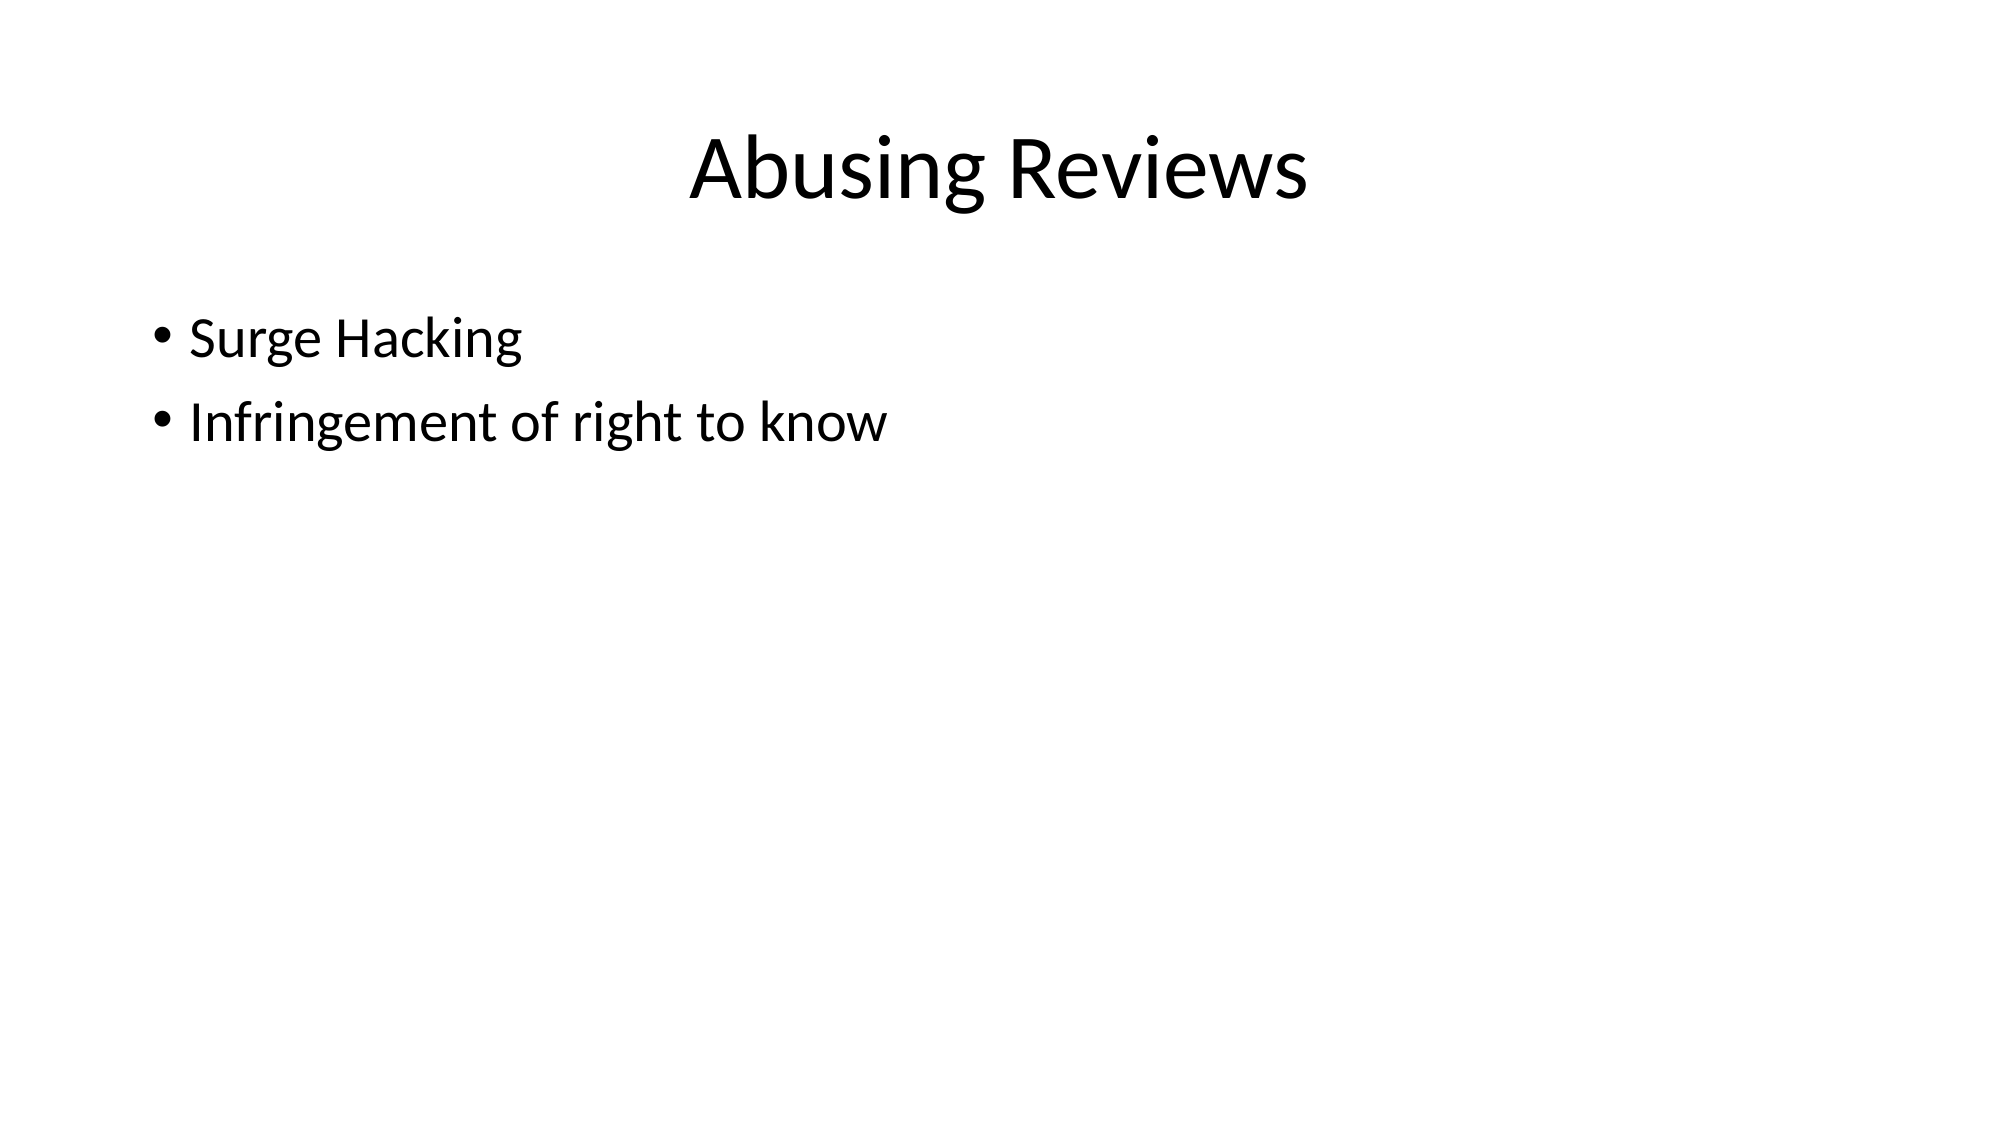

# Abusing Reviews
Surge Hacking
Infringement of right to know